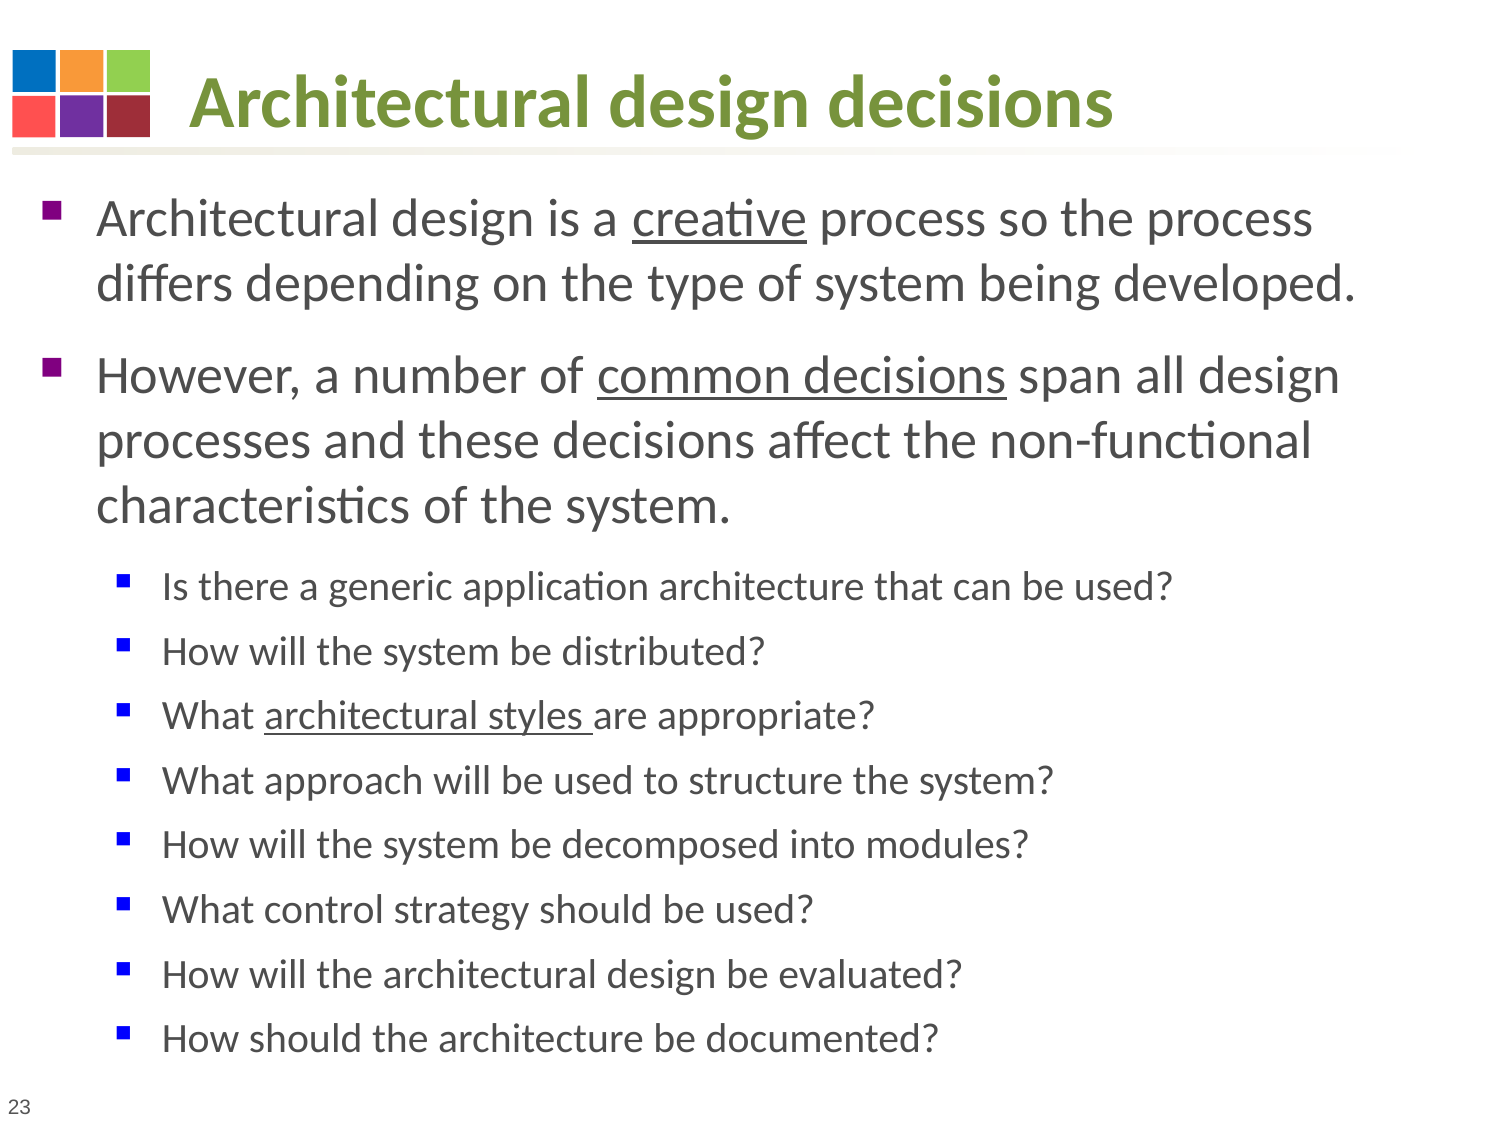

# Architectural design decisions
Architectural design is a creative process so the process differs depending on the type of system being developed.
However, a number of common decisions span all design processes and these decisions affect the non-functional characteristics of the system.
Is there a generic application architecture that can be used?
How will the system be distributed?
What architectural styles are appropriate?
What approach will be used to structure the system?
How will the system be decomposed into modules?
What control strategy should be used?
How will the architectural design be evaluated?
How should the architecture be documented?